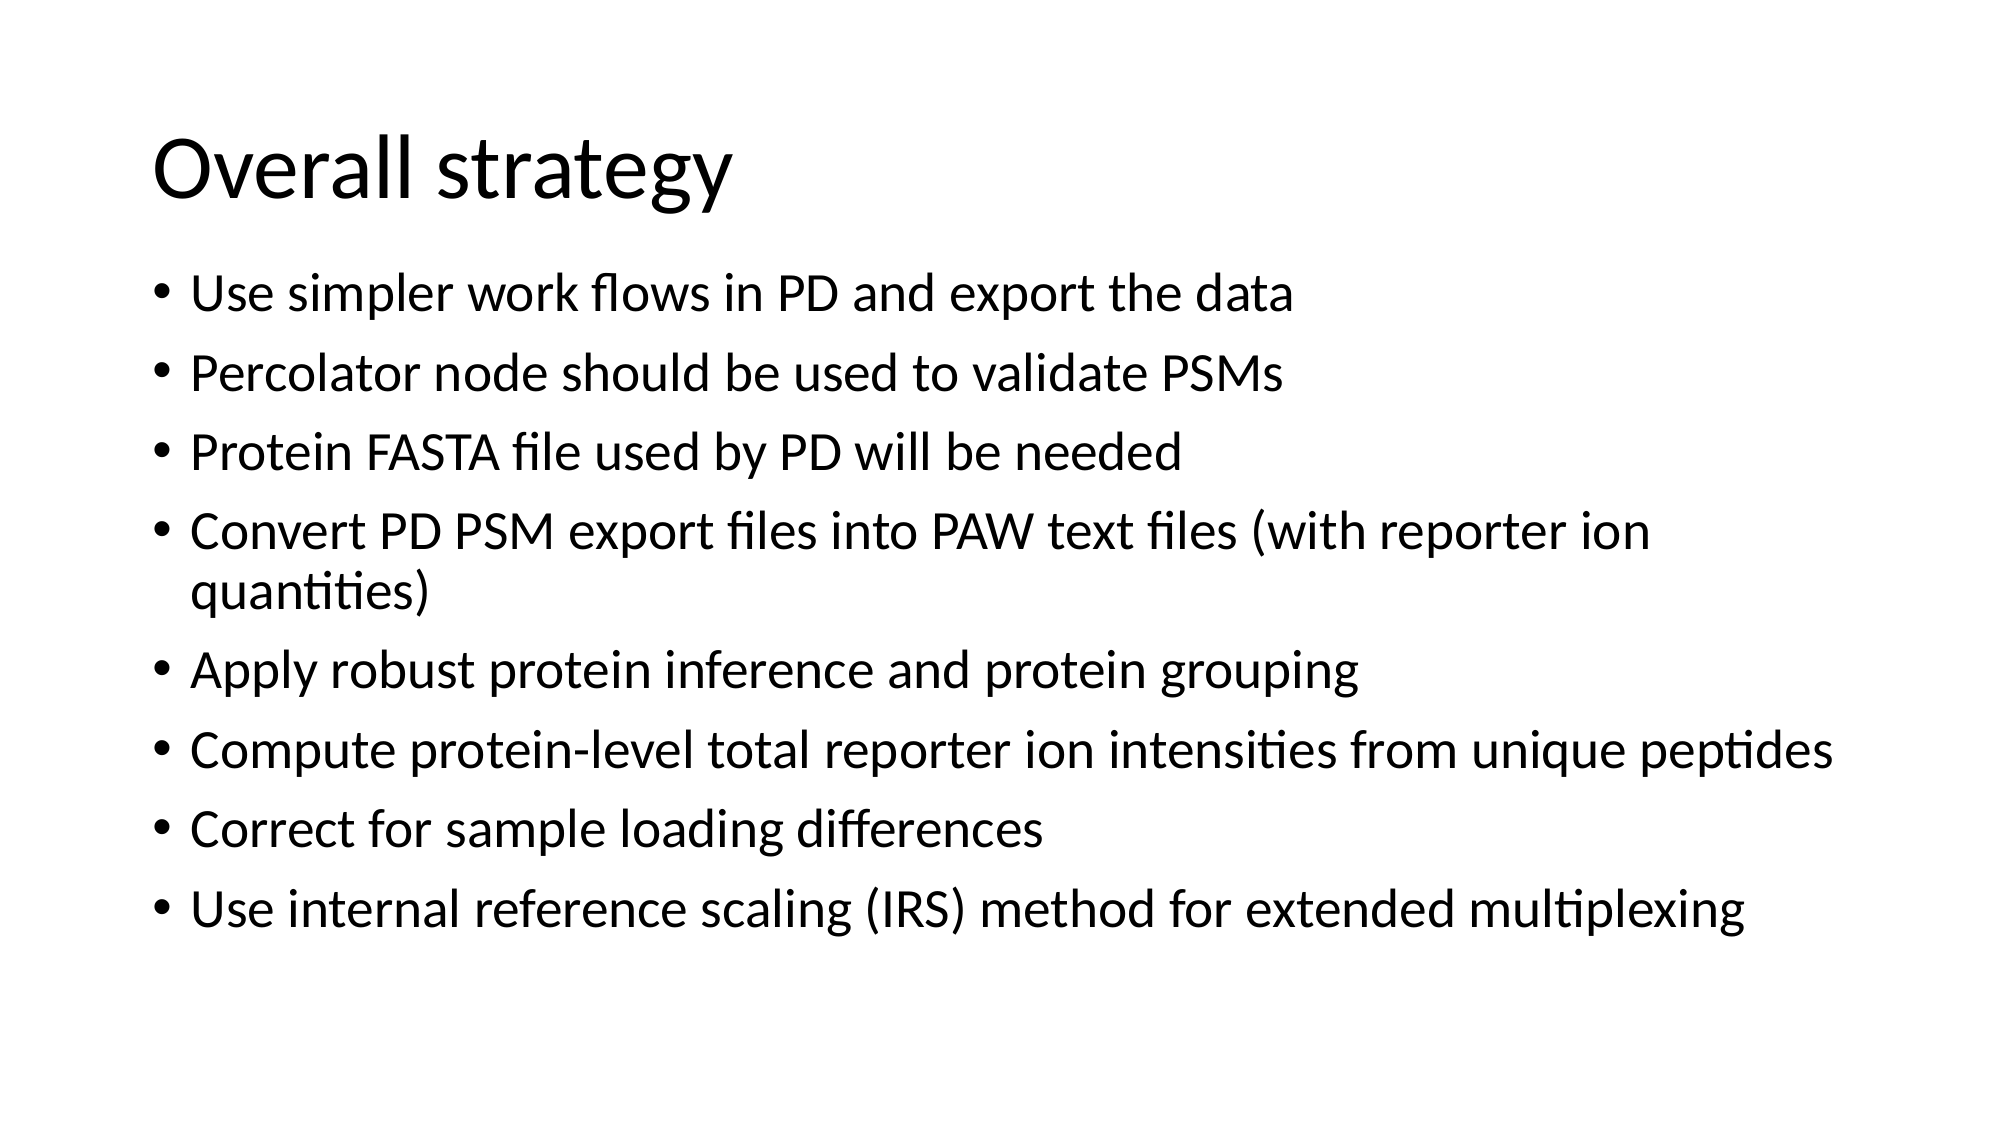

# Overall strategy
Use simpler work flows in PD and export the data
Percolator node should be used to validate PSMs
Protein FASTA file used by PD will be needed
Convert PD PSM export files into PAW text files (with reporter ion quantities)
Apply robust protein inference and protein grouping
Compute protein-level total reporter ion intensities from unique peptides
Correct for sample loading differences
Use internal reference scaling (IRS) method for extended multiplexing